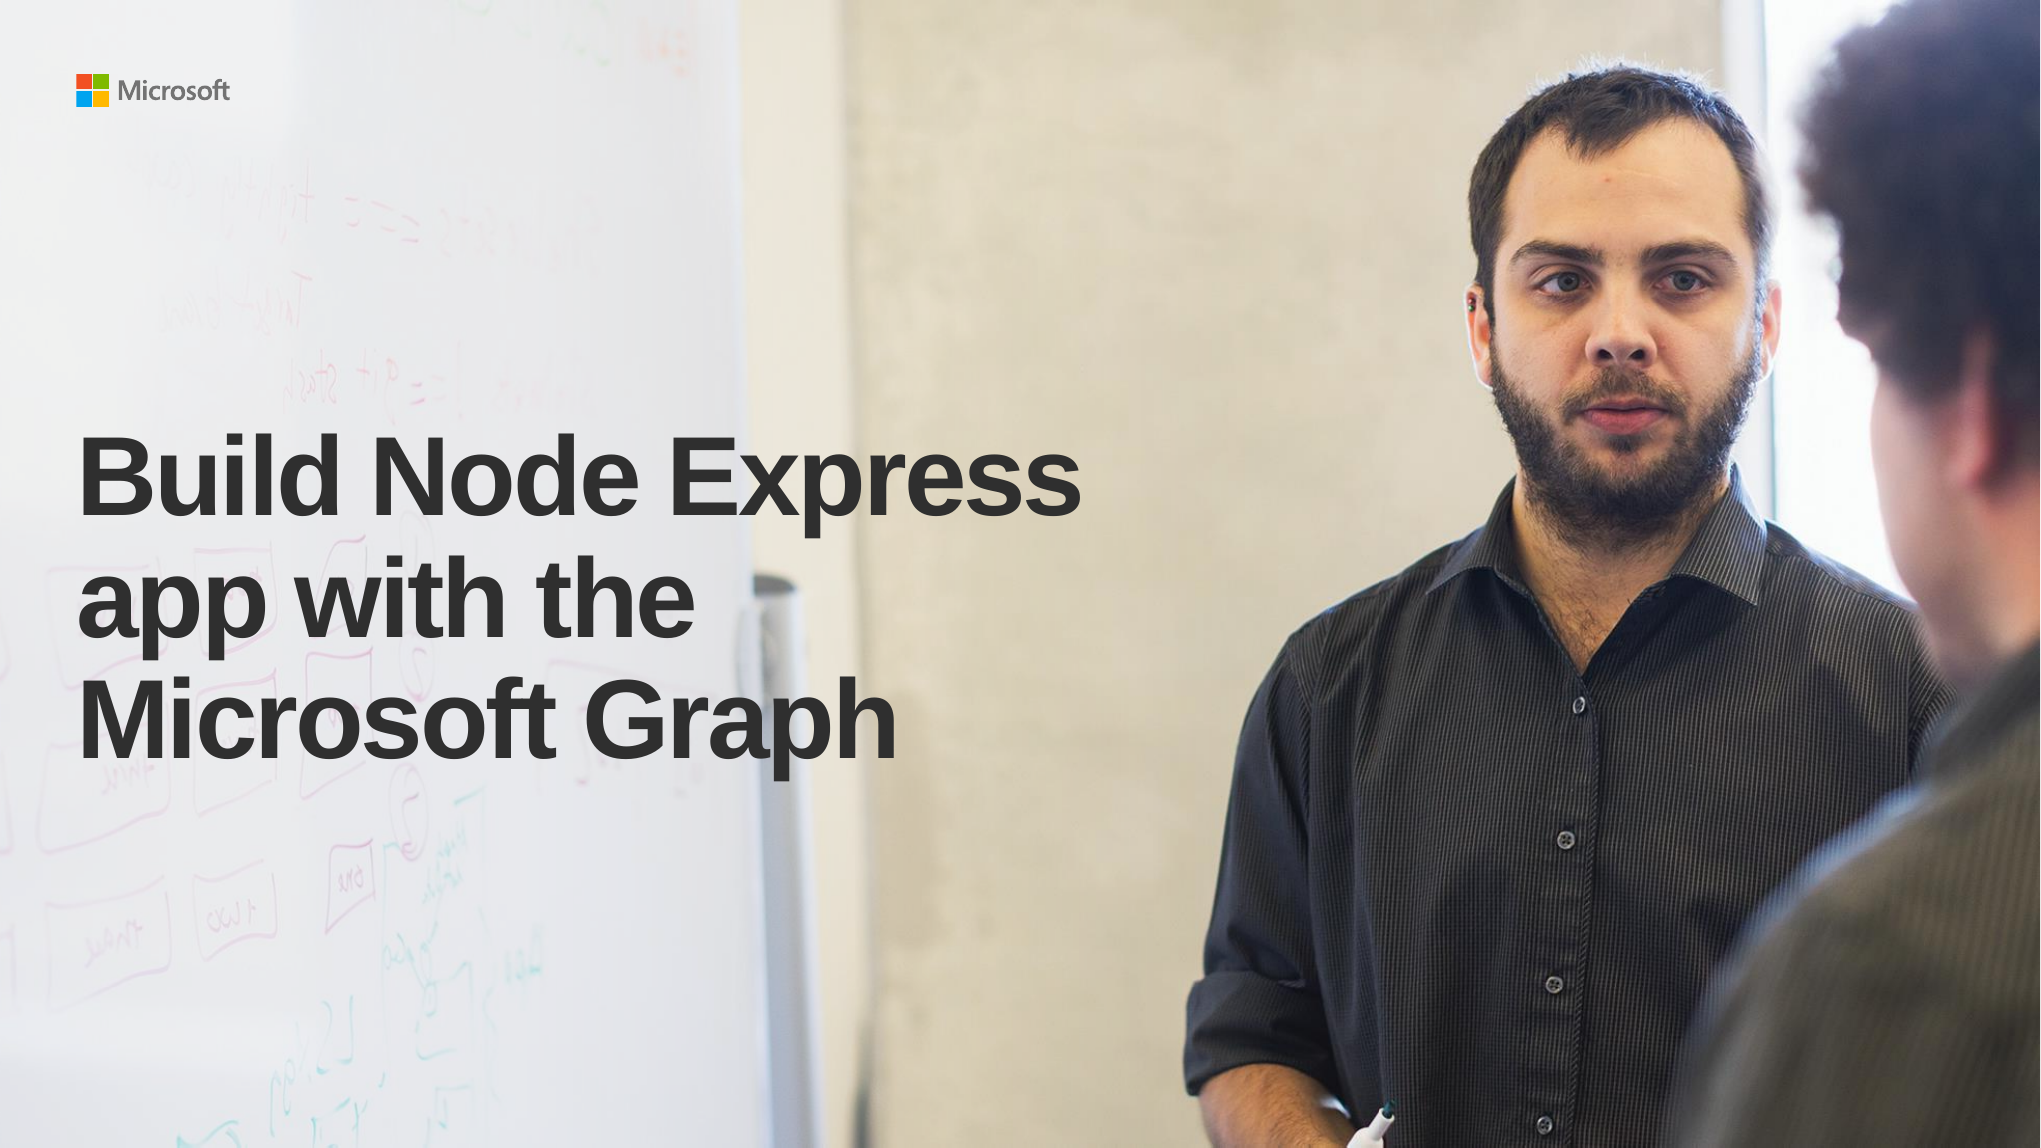

# Build Node Express app with the Microsoft Graph